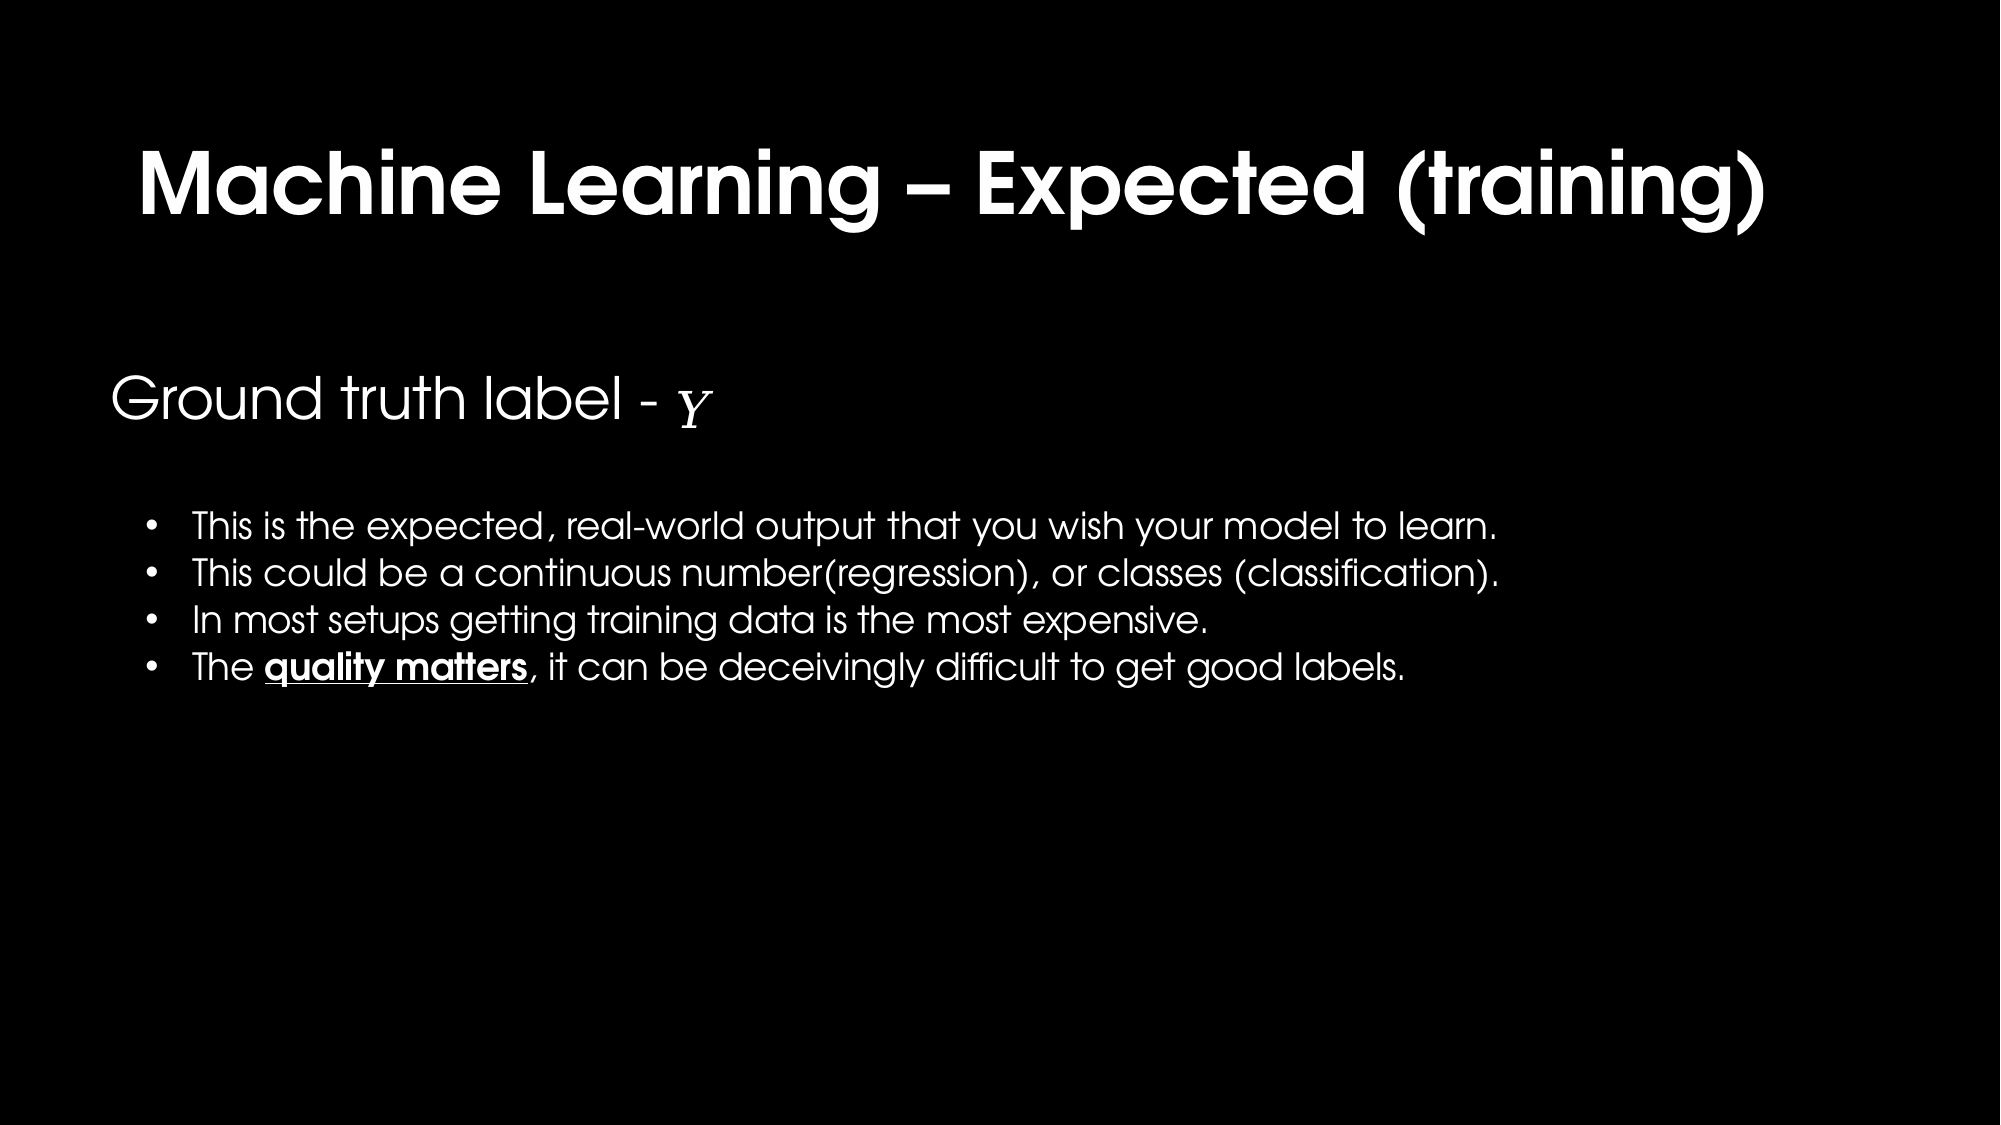

# Machine Learning – Expected (training)

Ground truth label - 𝑌
This is the expected, real-world output that you wish your model to learn.
This could be a continuous number(regression), or classes (classification).
In most setups getting training data is the most expensive.
The quality matters, it can be deceivingly difficult to get good labels.